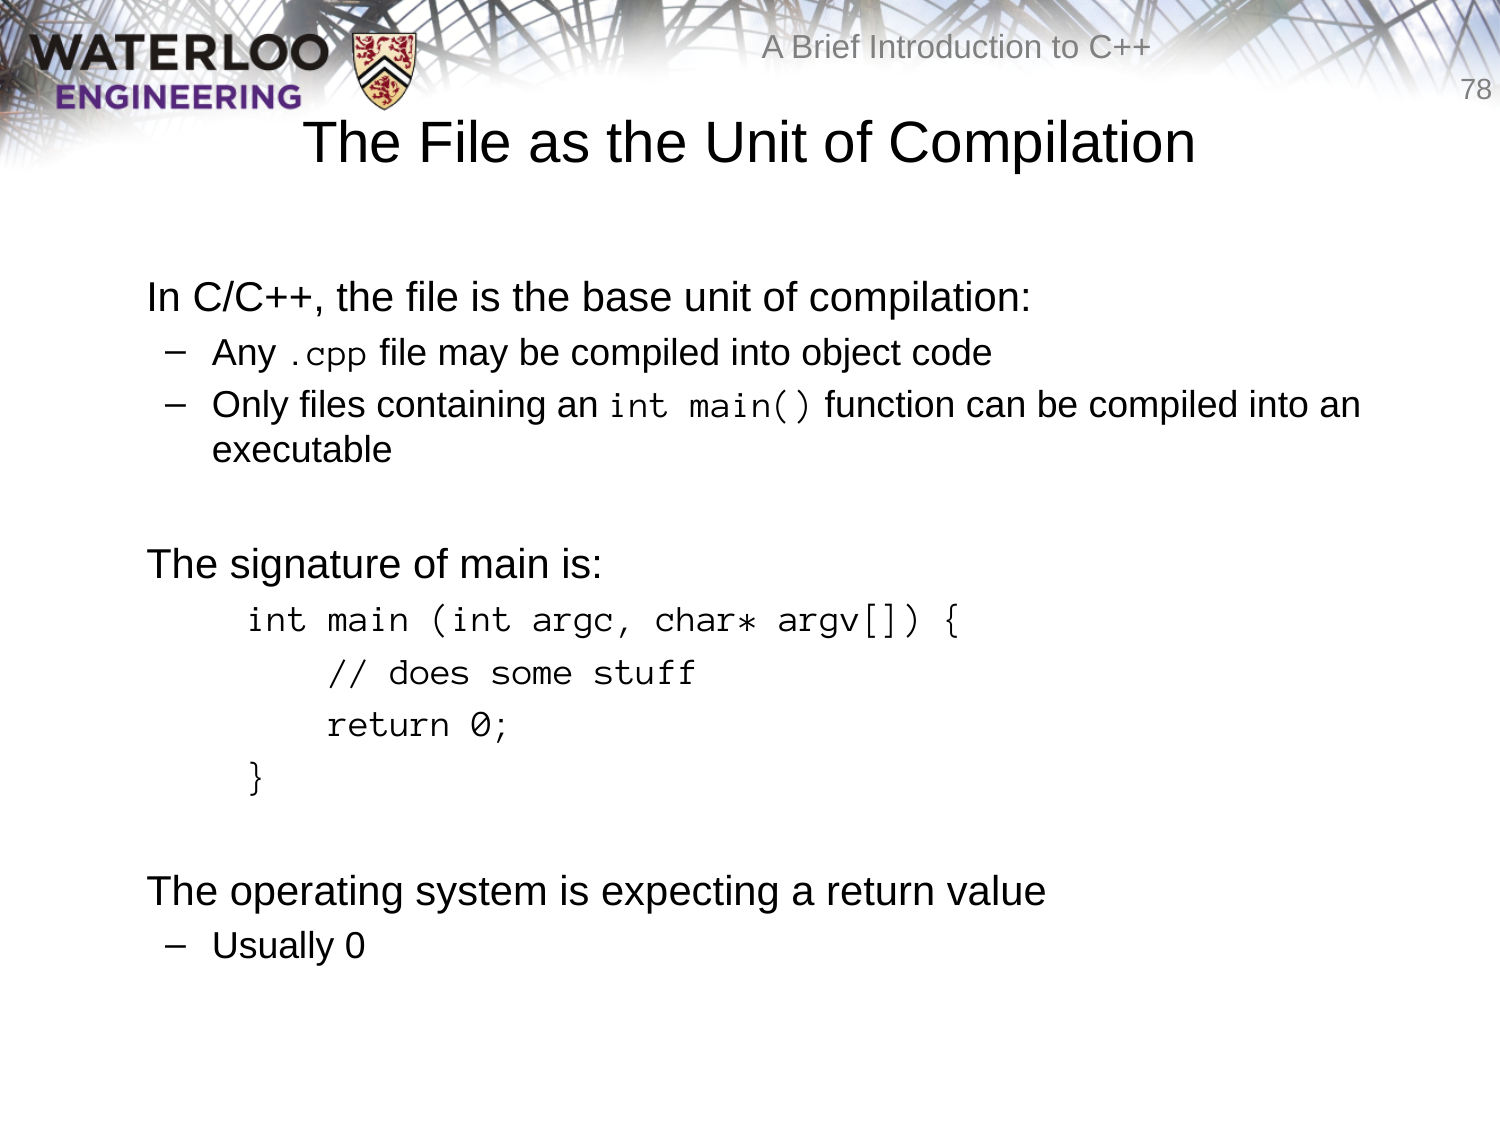

# The File as the Unit of Compilation
	In C/C++, the file is the base unit of compilation:
Any .cpp file may be compiled into object code
Only files containing an int main() function can be compiled into an executable

	The signature of main is:
    int main (int argc, char* argv[]) {
        // does some stuff
        return 0;
    }

	The operating system is expecting a return value
Usually 0